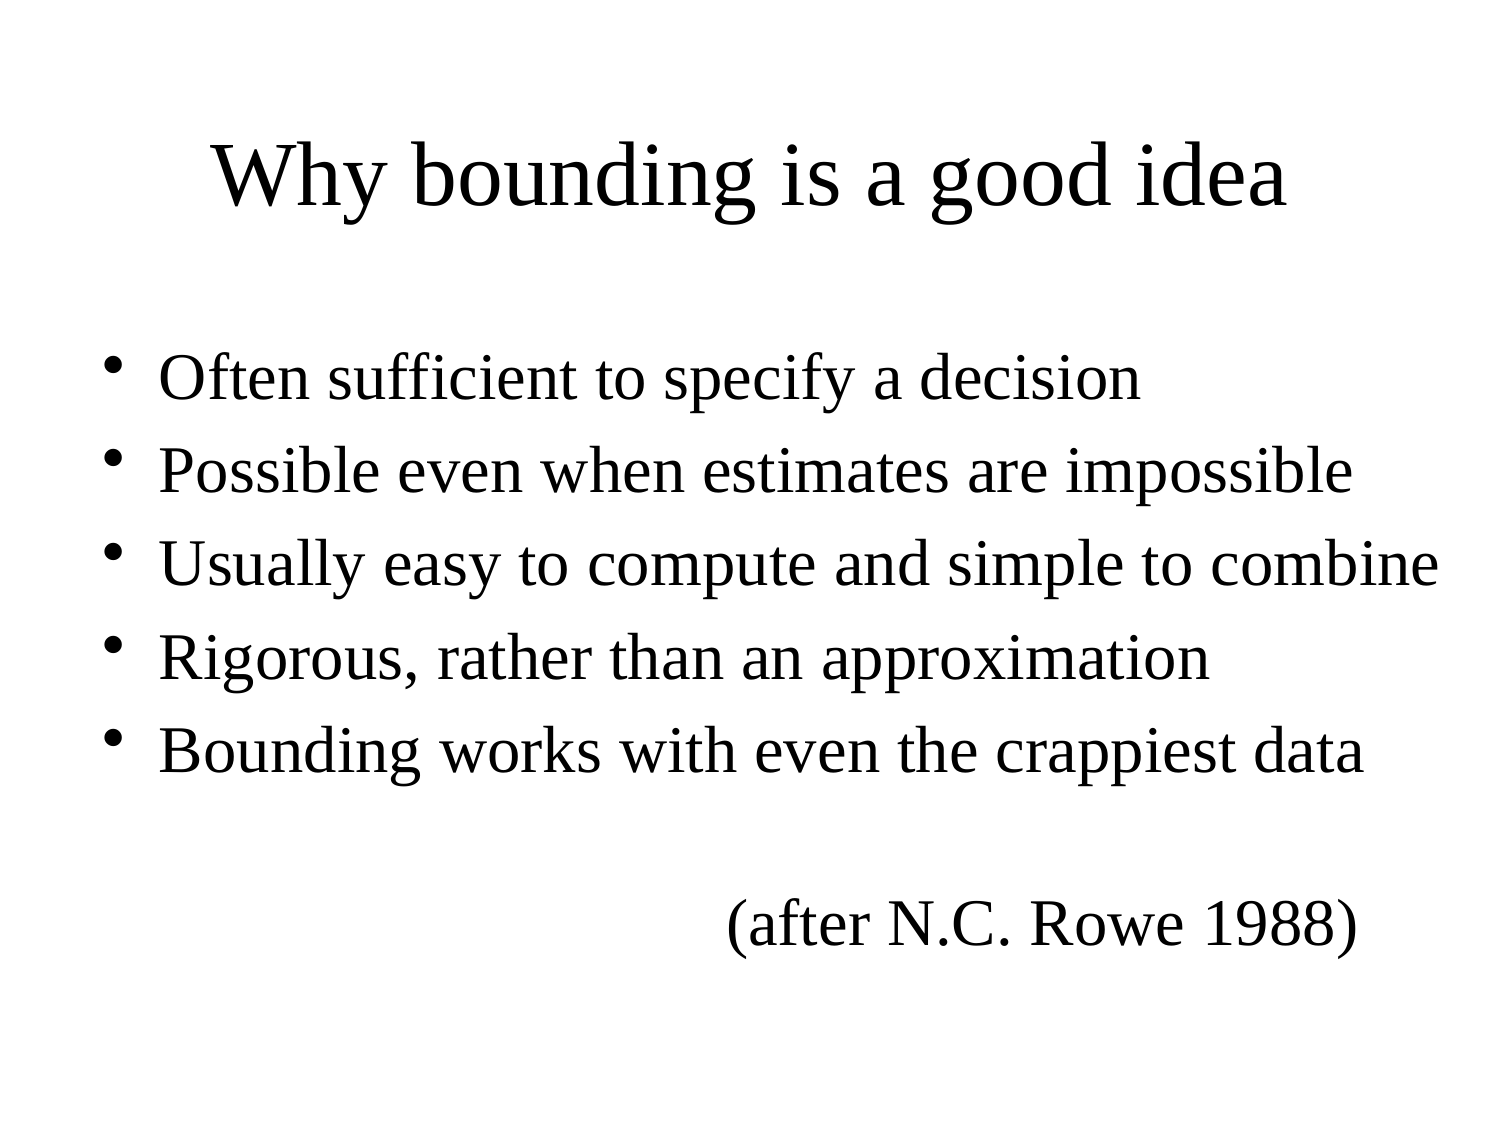

# Why bounding is a good idea
Often sufficient to specify a decision
Possible even when estimates are impossible
Usually easy to compute and simple to combine
Rigorous, rather than an approximation
Bounding works with even the crappiest data

				       (after N.C. Rowe 1988)